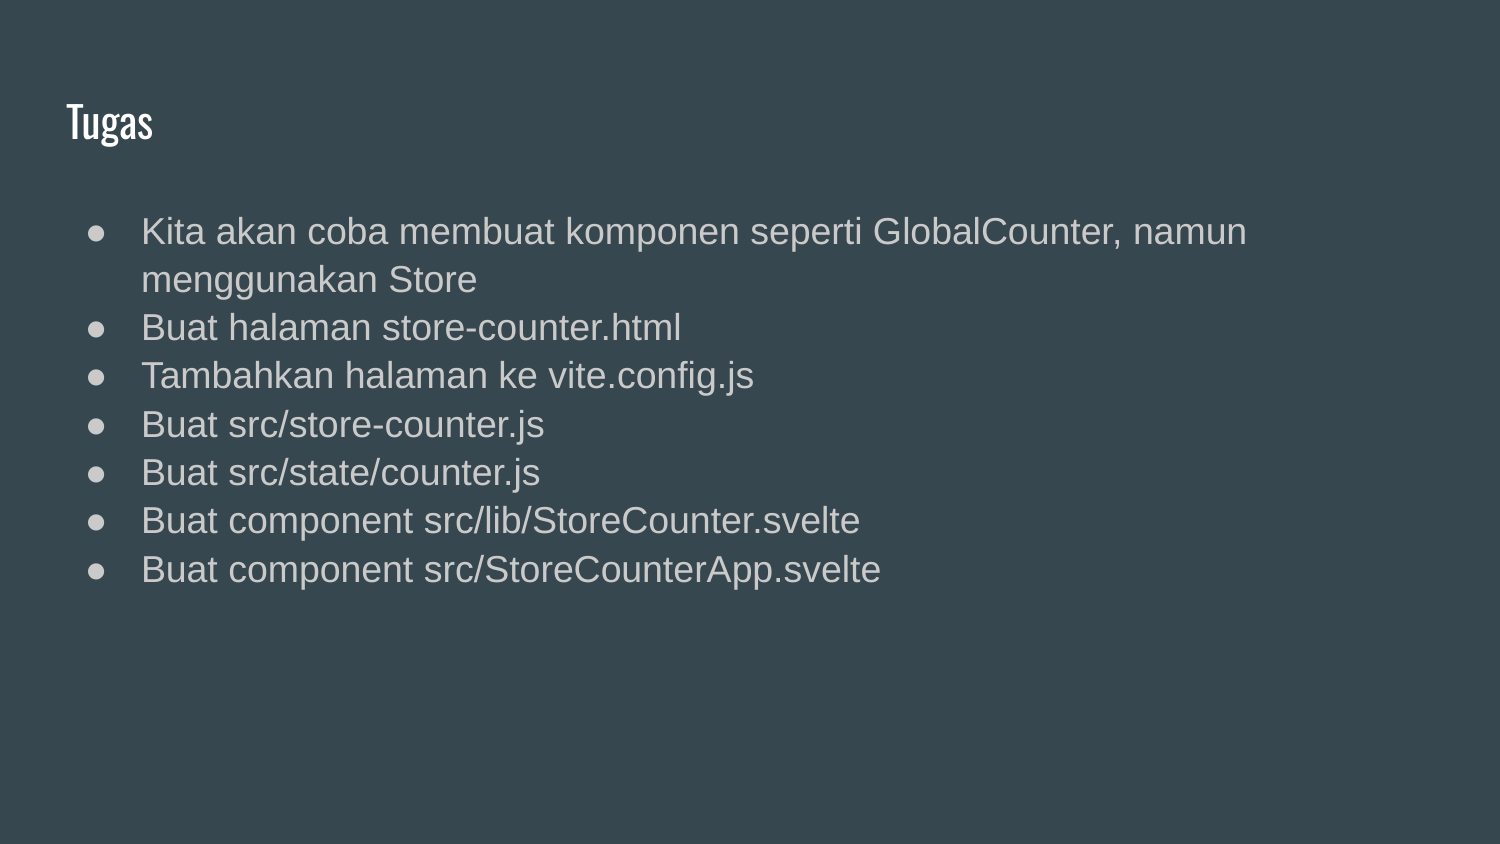

# Tugas
Kita akan coba membuat komponen seperti GlobalCounter, namun menggunakan Store
Buat halaman store-counter.html
Tambahkan halaman ke vite.config.js
Buat src/store-counter.js
Buat src/state/counter.js
Buat component src/lib/StoreCounter.svelte
Buat component src/StoreCounterApp.svelte